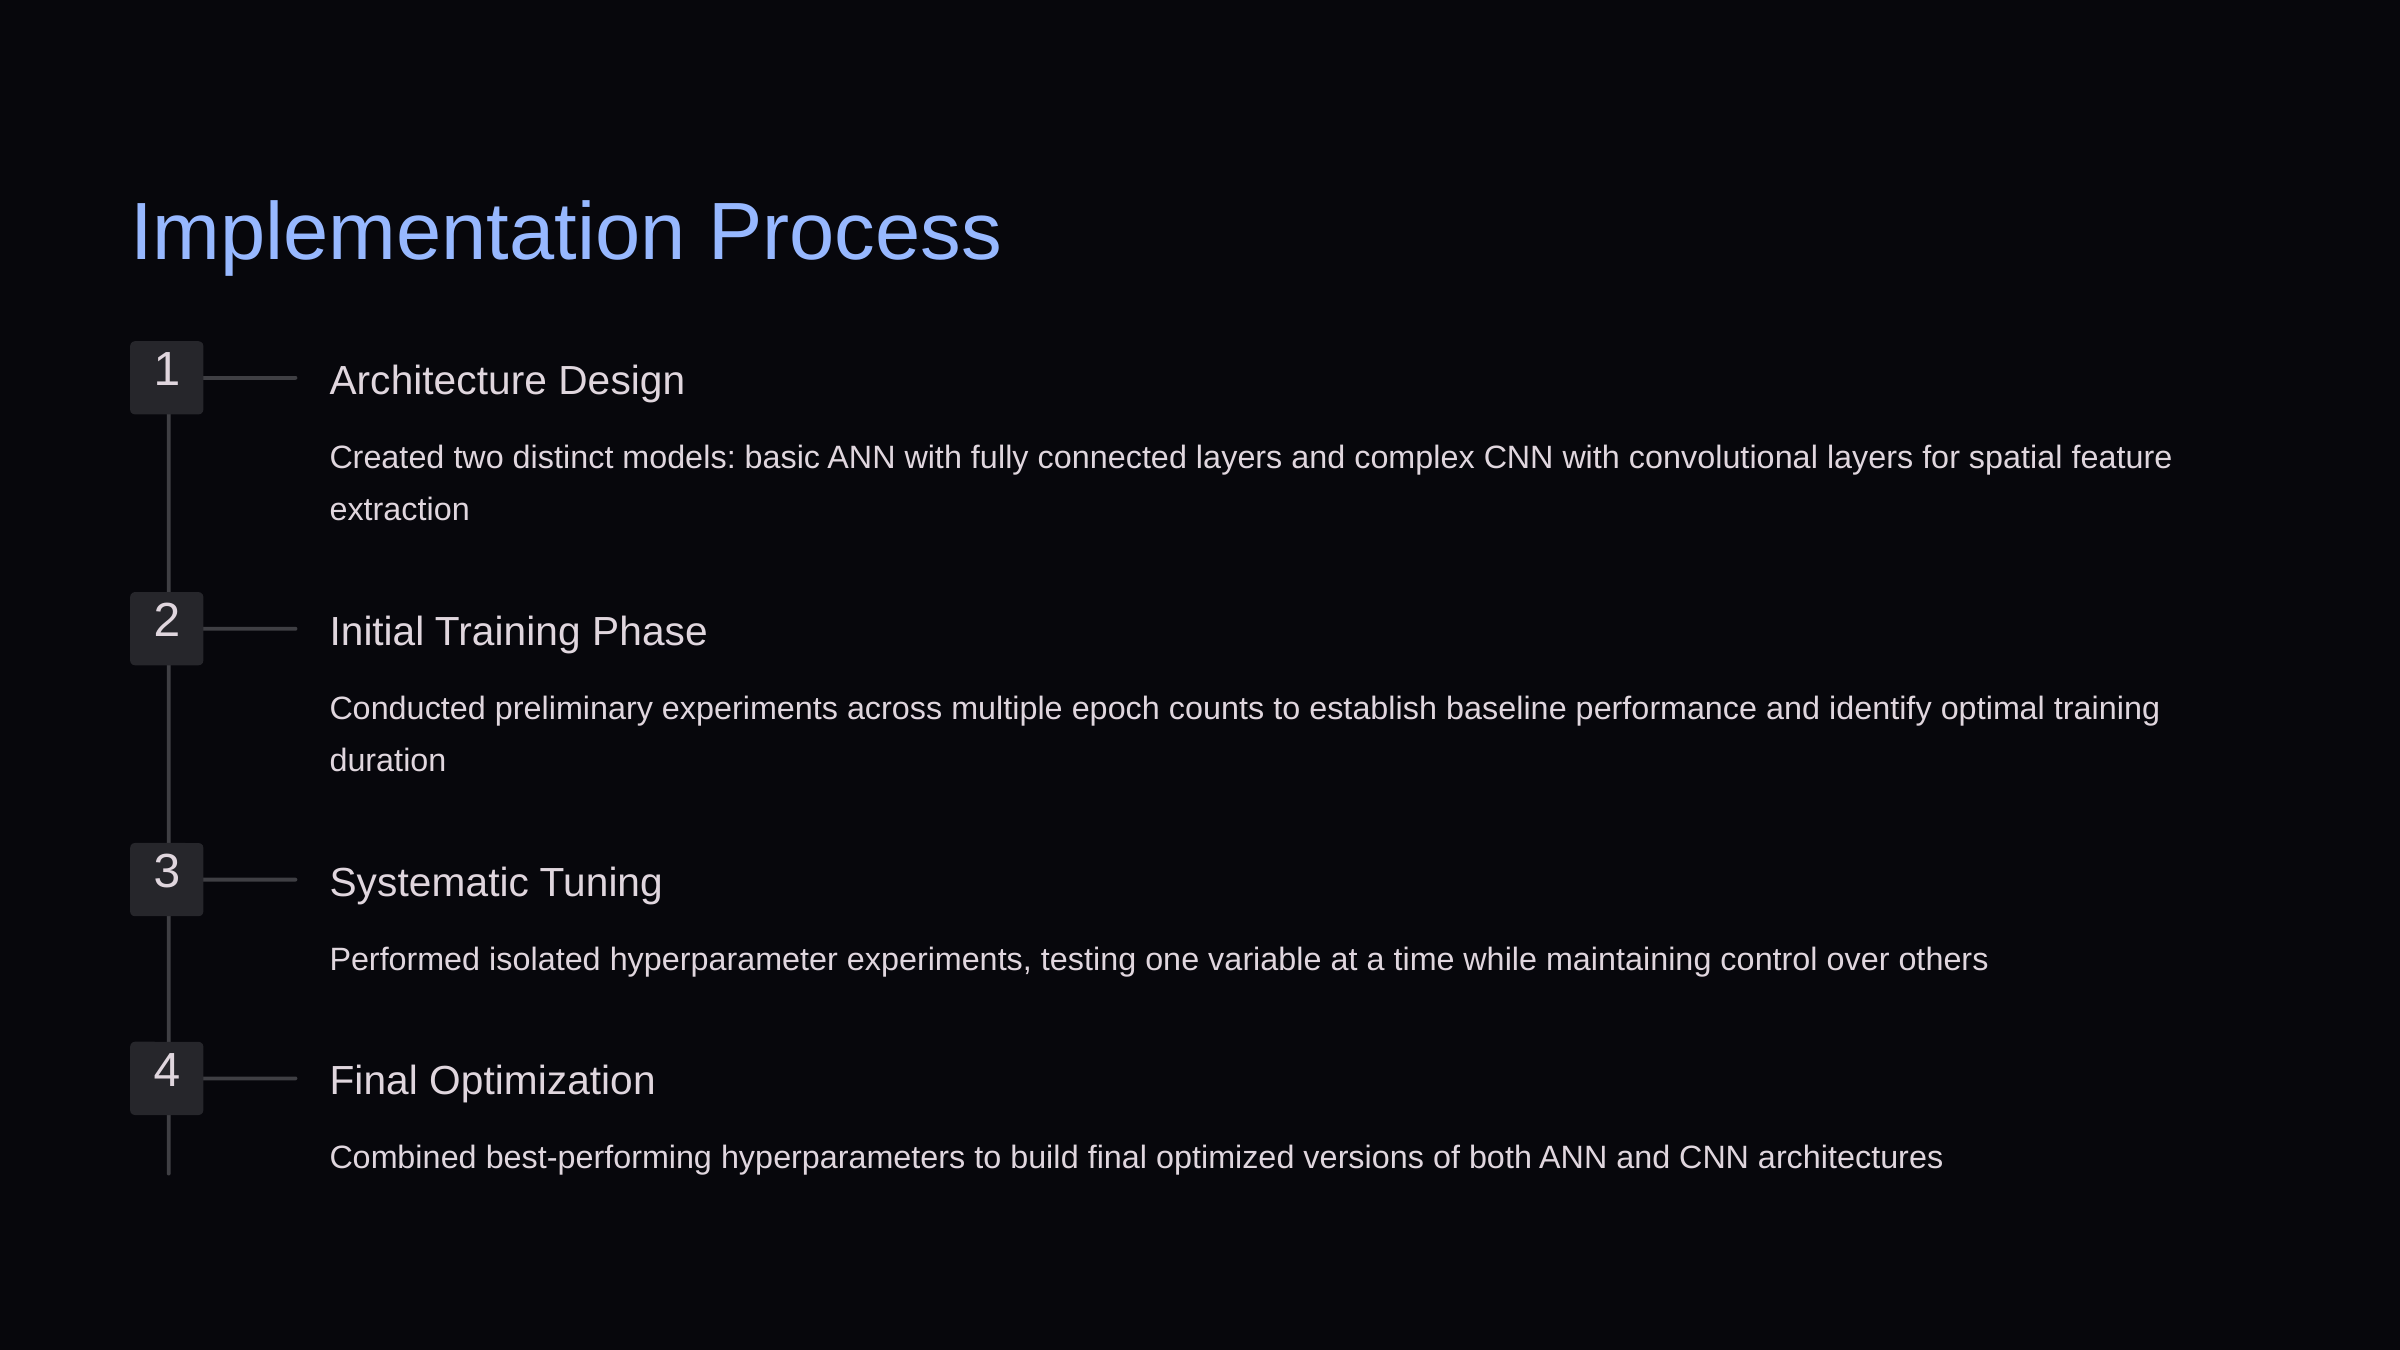

Implementation Process

1
Architecture Design

Created two distinct models: basic ANN with fully connected layers and complex CNN with convolutional layers for spatial feature extraction

2
Initial Training Phase

Conducted preliminary experiments across multiple epoch counts to establish baseline performance and identify optimal training duration

3
Systematic Tuning

Performed isolated hyperparameter experiments, testing one variable at a time while maintaining control over others

4
Final Optimization

Combined best-performing hyperparameters to build final optimized versions of both ANN and CNN architectures